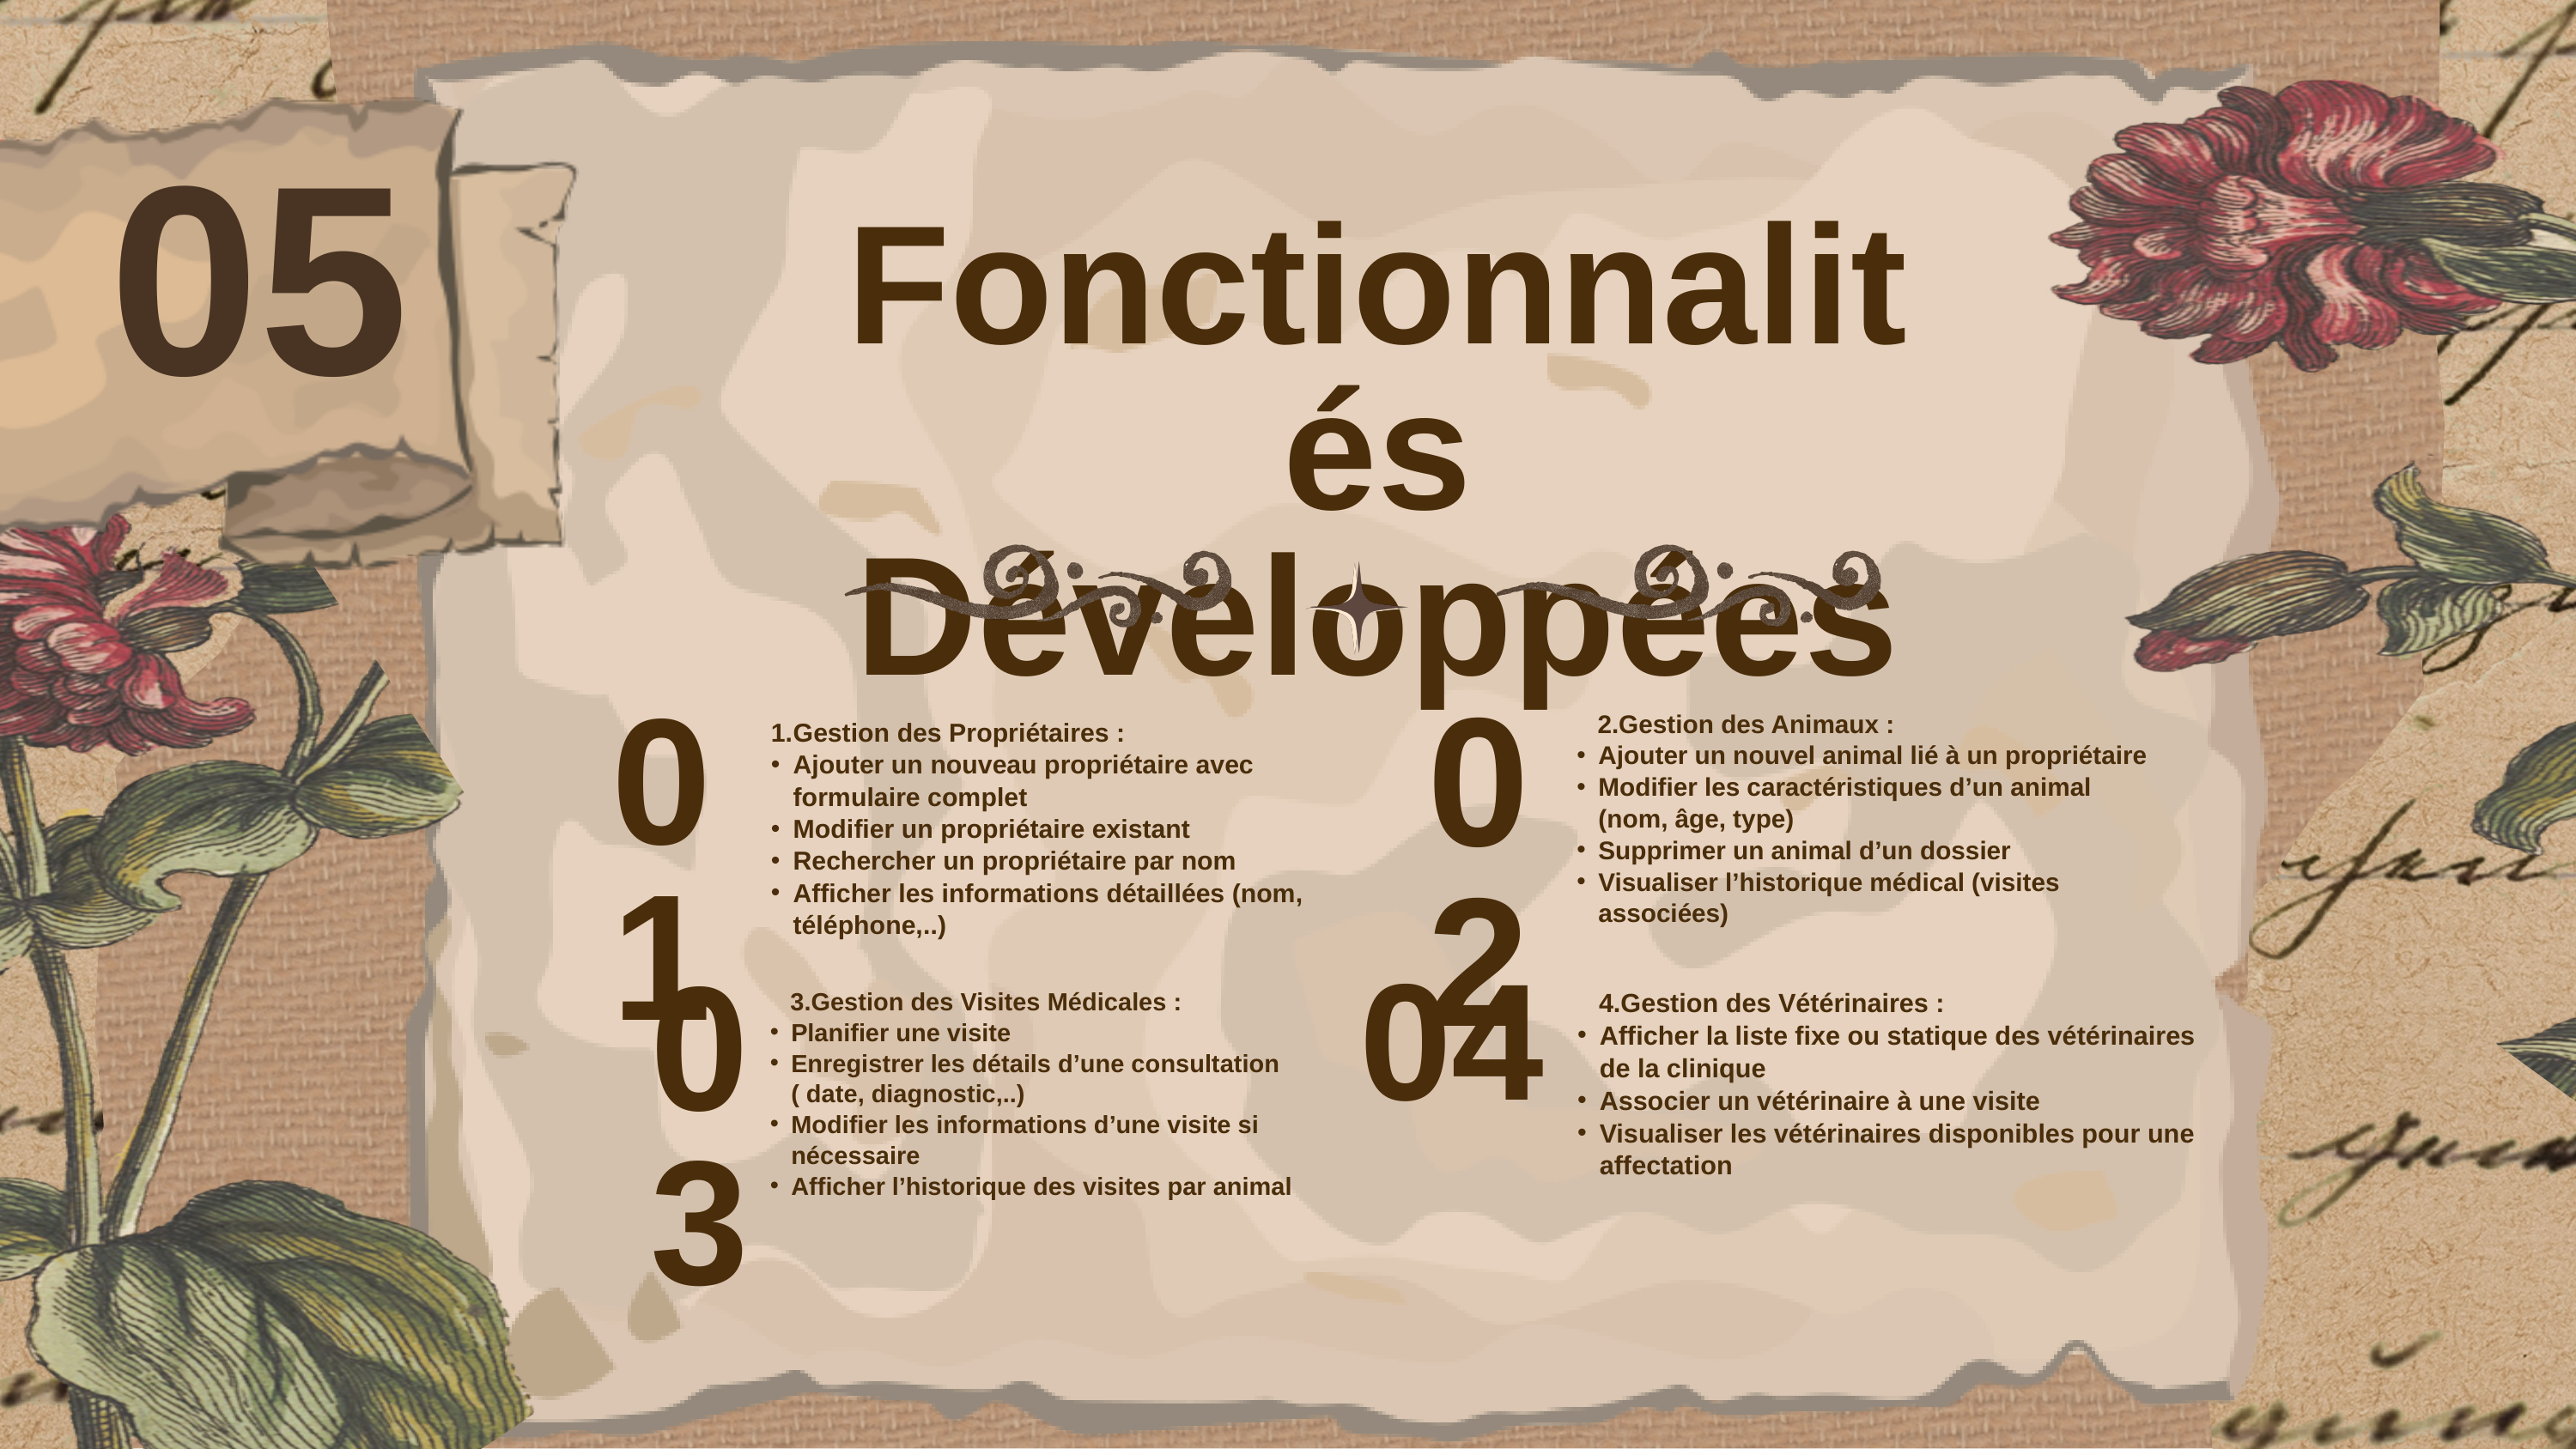

05
Fonctionnalités Développées

02
01
      2.Gestion des Animaux :
Ajouter un nouvel animal lié à un propriétaire
Modifier les caractéristiques d’un animal (nom, âge, type)
Supprimer un animal d’un dossier
Visualiser l’historique médical (visites associées)

Gestion des Propriétaires :
Ajouter un nouveau propriétaire avec formulaire complet
Modifier un propriétaire existant
Rechercher un propriétaire par nom
Afficher les informations détaillées (nom, téléphone,..)

04
03
      3.Gestion des Visites Médicales :
Planifier une visite
Enregistrer les détails d’une consultation ( date, diagnostic,..)
Modifier les informations d’une visite si nécessaire
Afficher l’historique des visites par animal

      4.Gestion des Vétérinaires :
Afficher la liste fixe ou statique des vétérinaires de la clinique
Associer un vétérinaire à une visite
Visualiser les vétérinaires disponibles pour une affectation